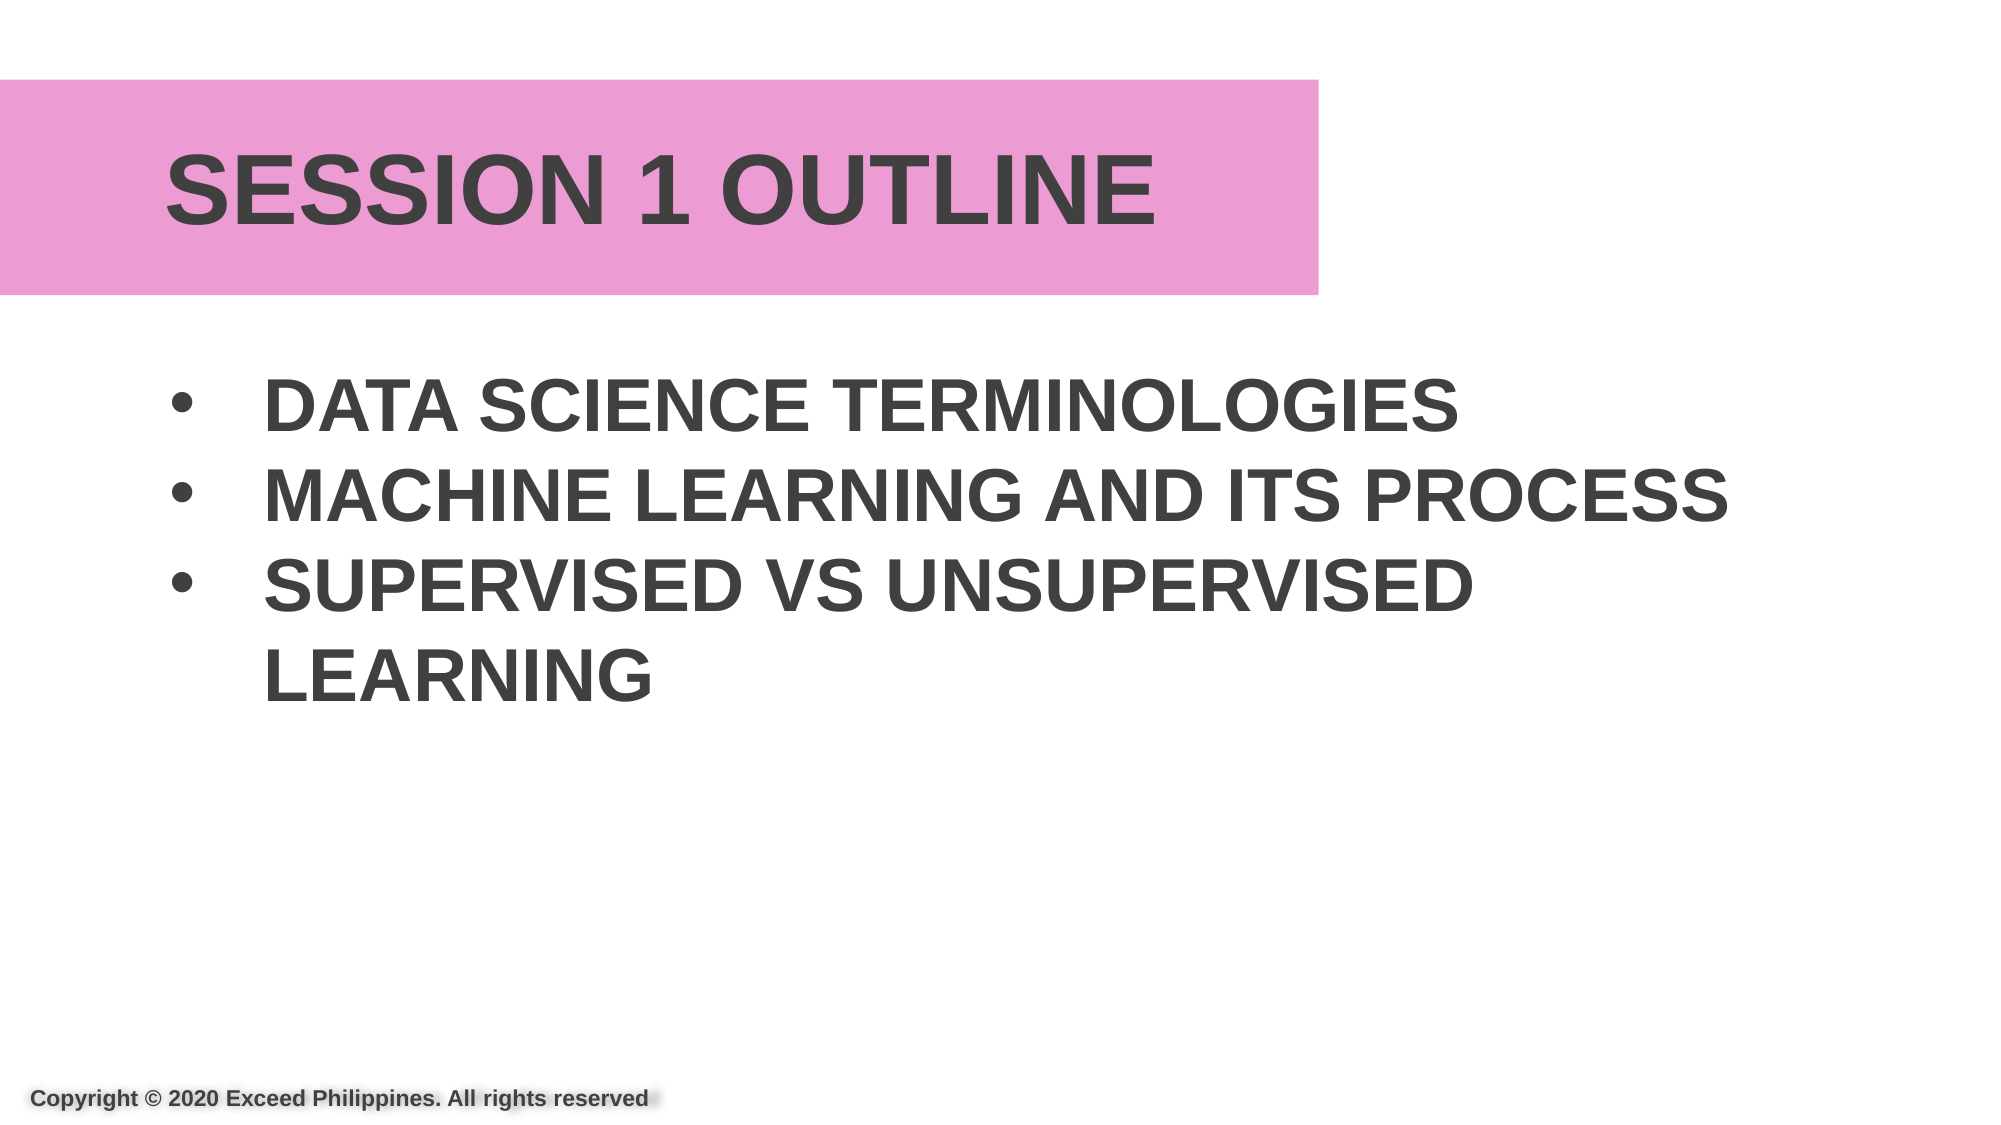

SESSION 1 OUTLINE
DATA SCIENCE TERMINOLOGIES
MACHINE LEARNING AND ITS PROCESS
SUPERVISED VS UNSUPERVISED LEARNING
Copyright © 2020 Exceed Philippines. All rights reserved